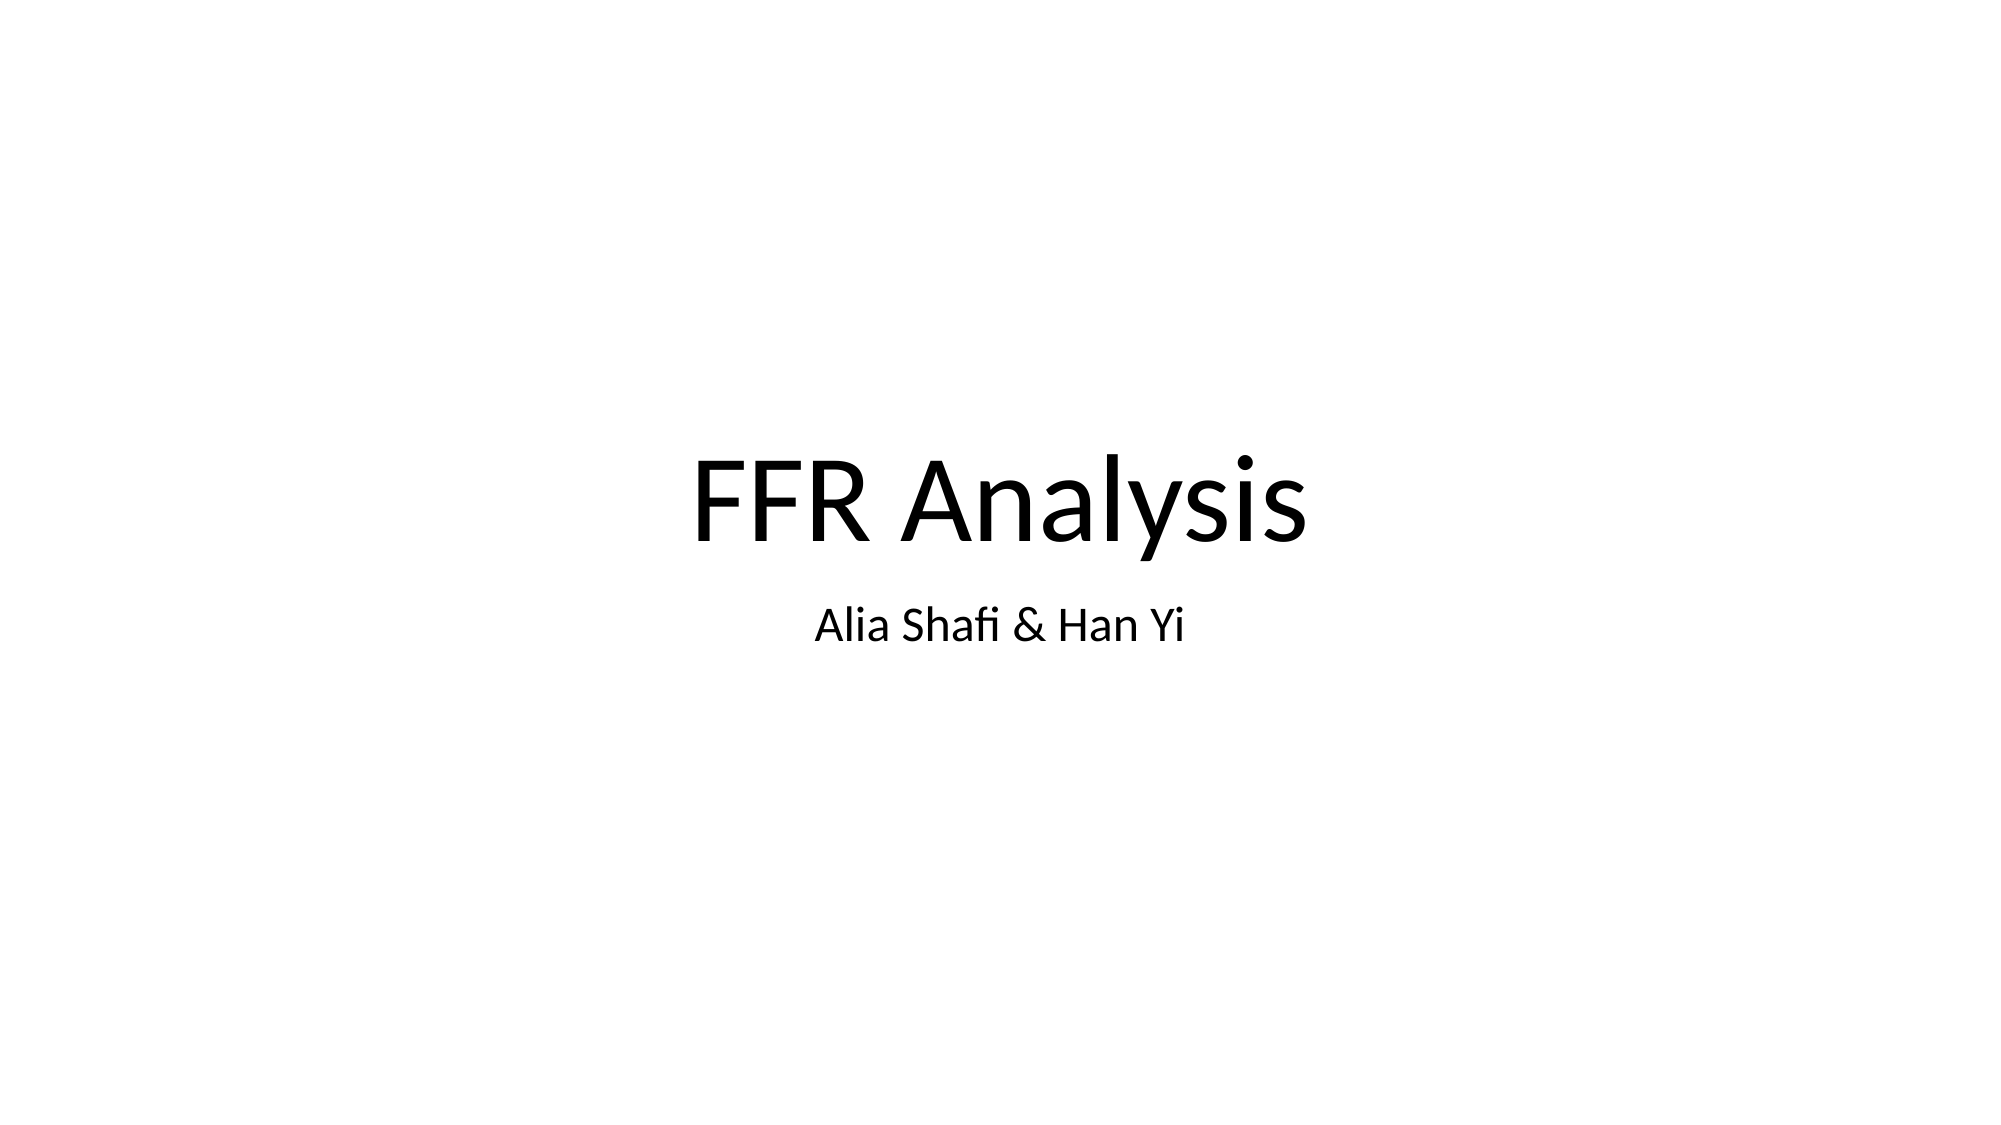

# FFR Analysis
Alia Shafi & Han Yi